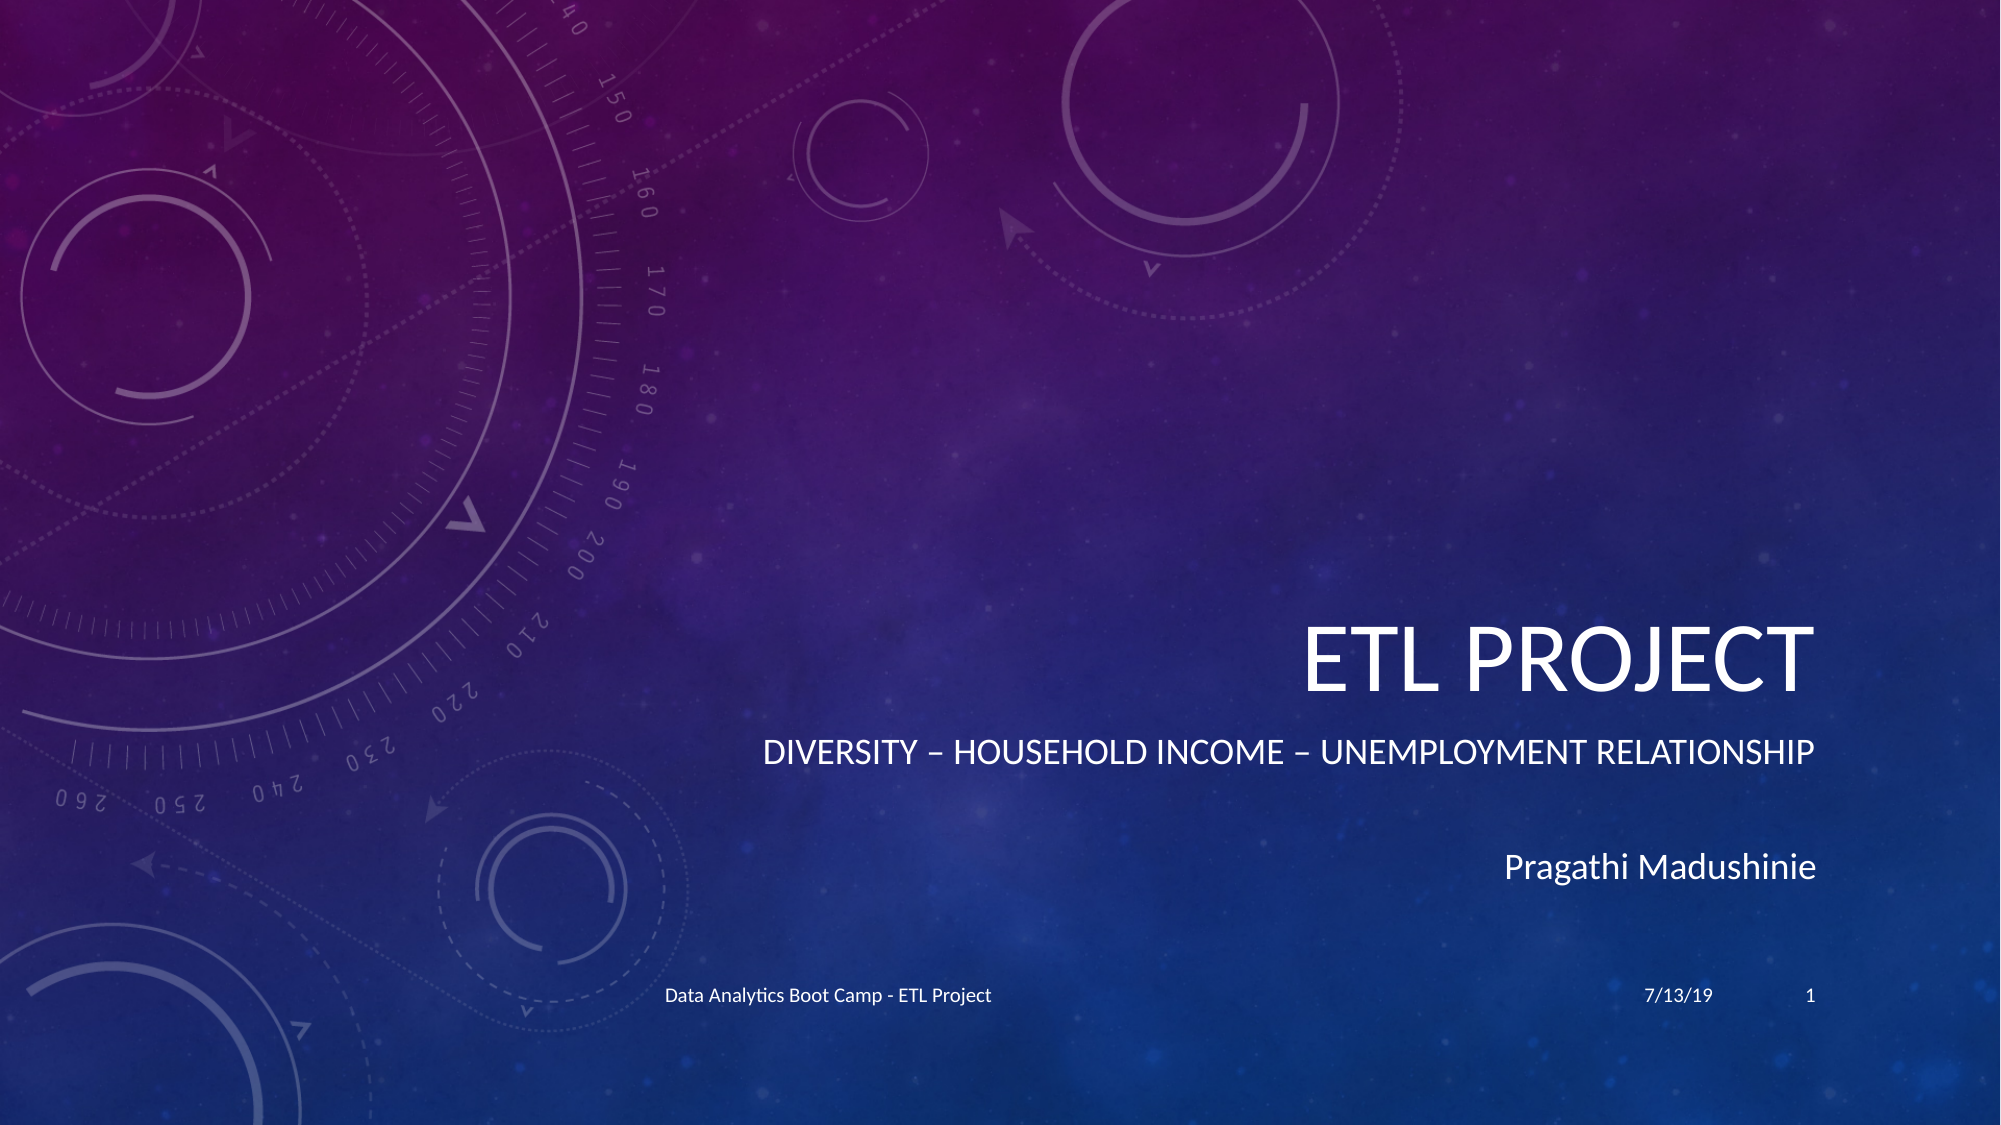

# ETL Project
Diversity – Household income – Unemployment relationship
Pragathi Madushinie
Data Analytics Boot Camp - ETL Project
7/13/19
1